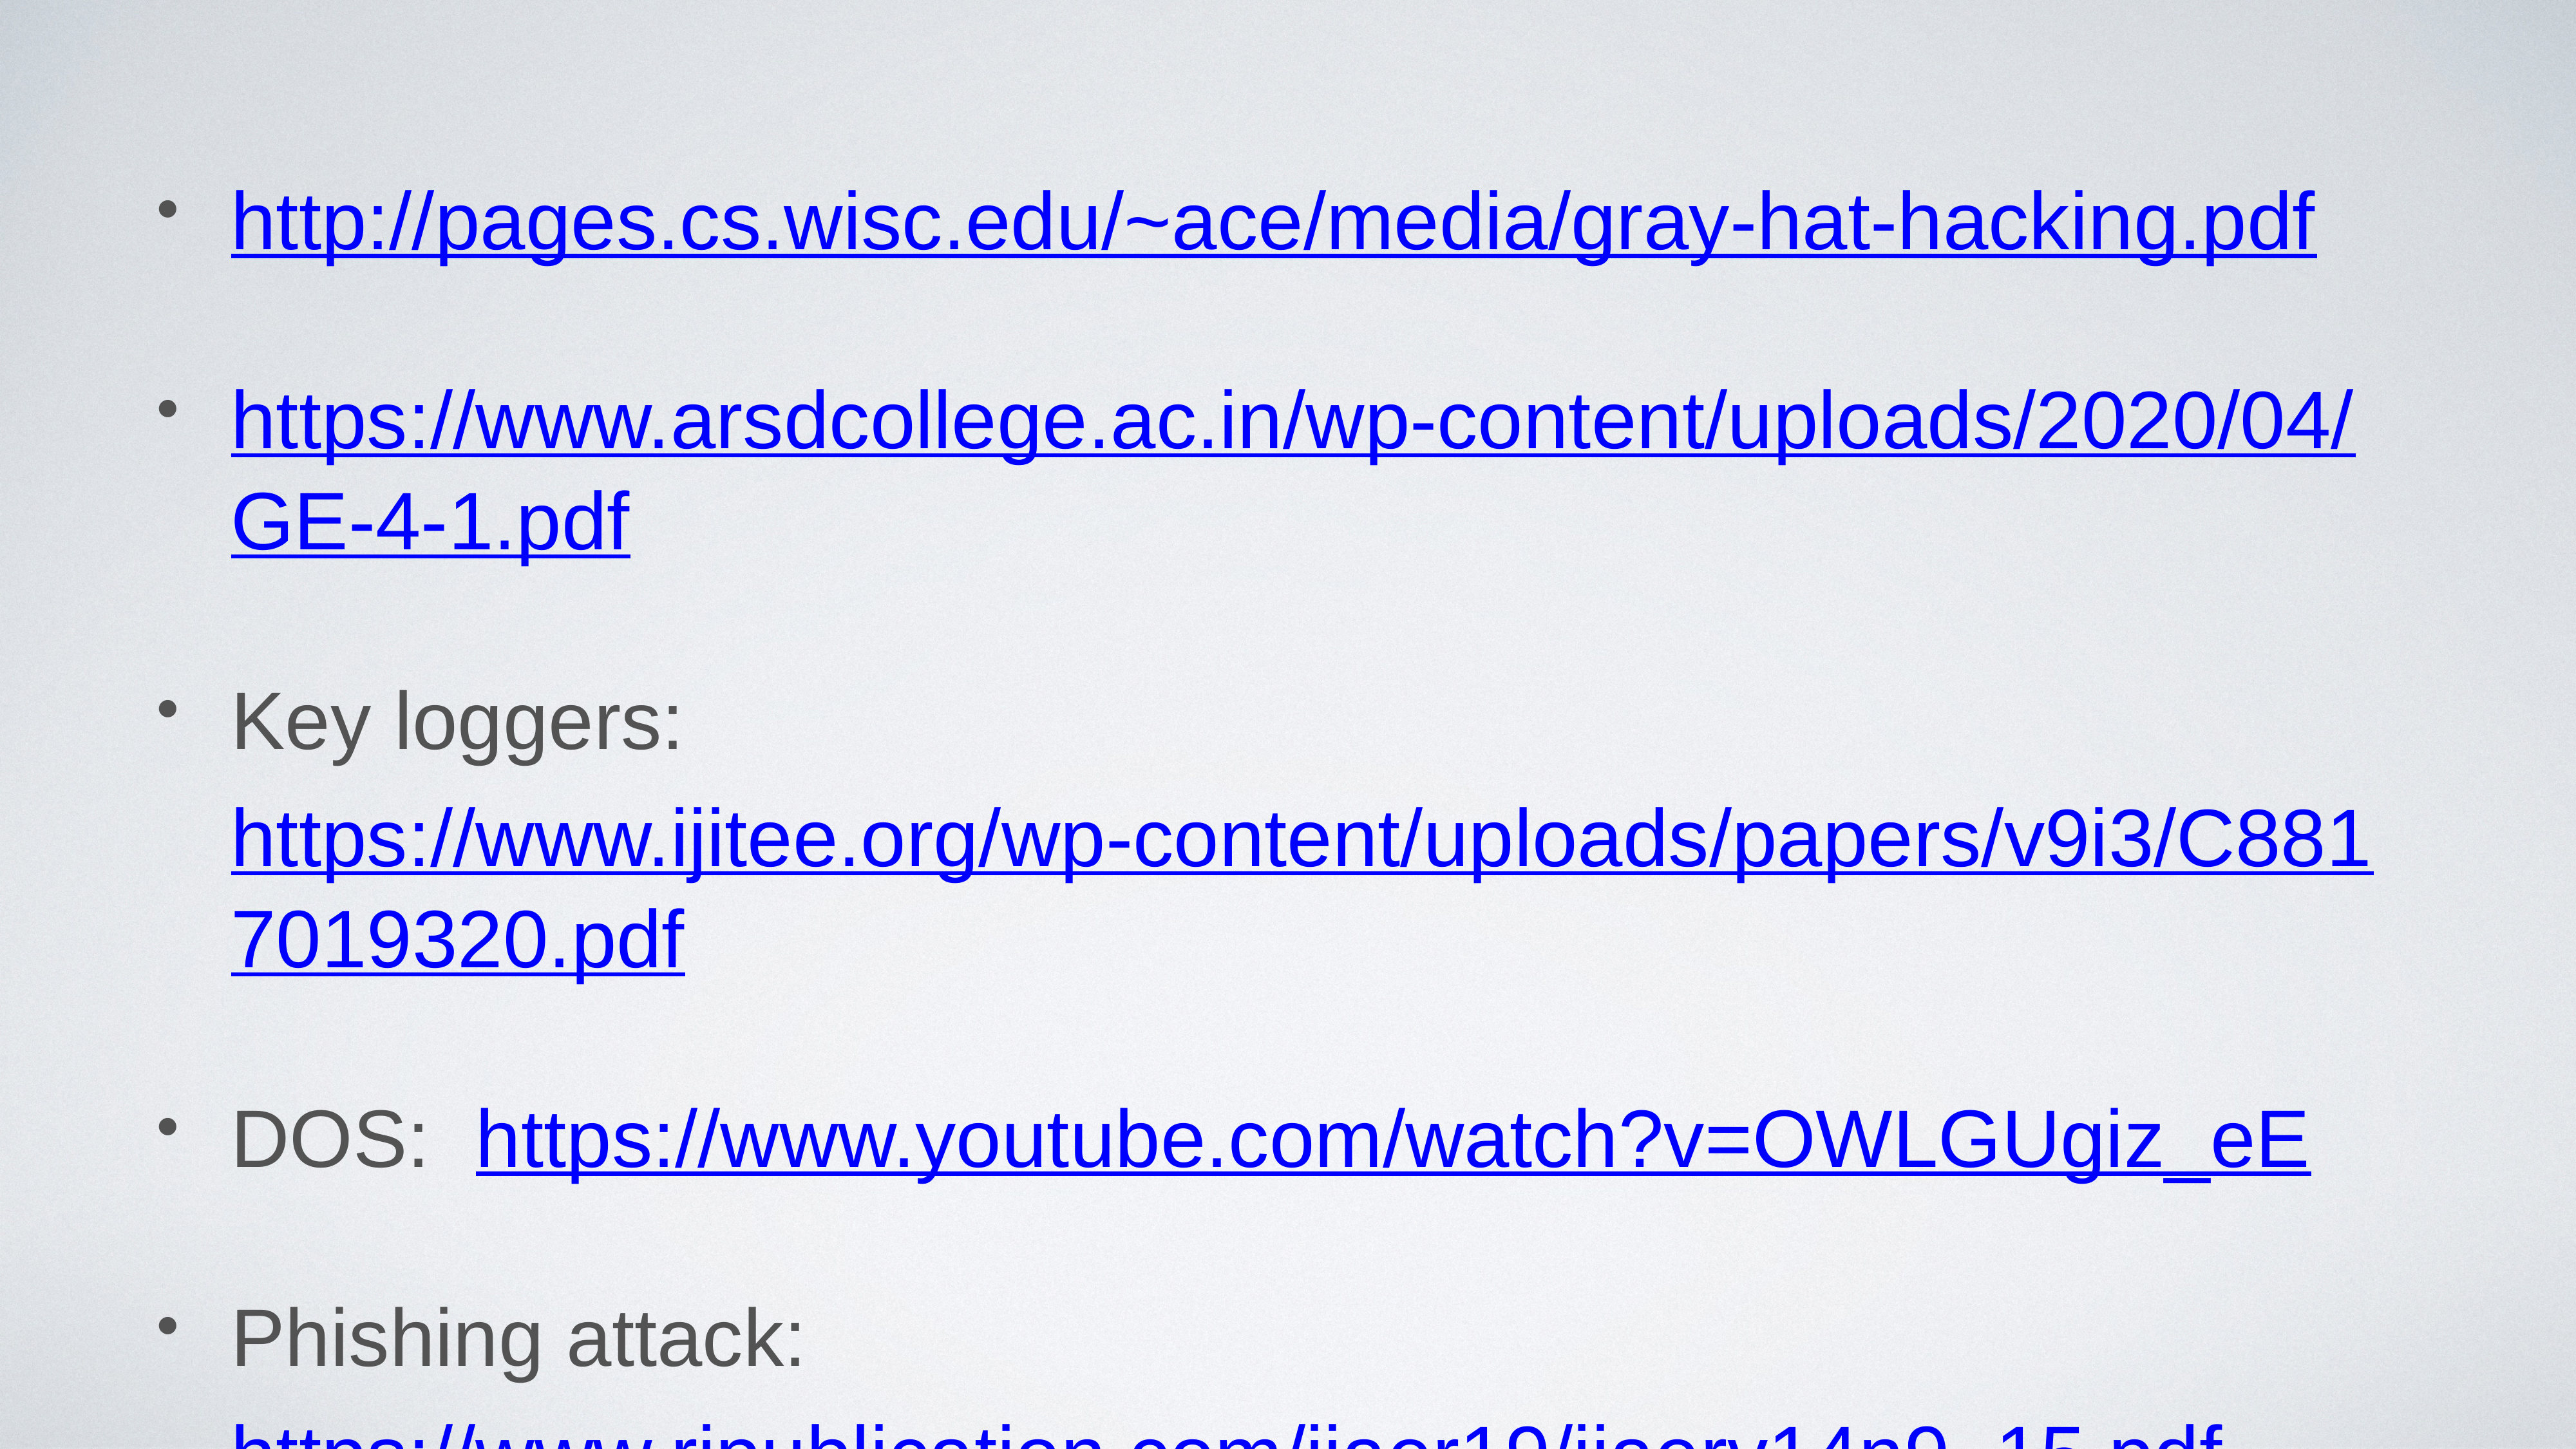

http://pages.cs.wisc.edu/~ace/media/gray-hat-hacking.pdf
https://www.arsdcollege.ac.in/wp-content/uploads/2020/04/GE-4-1.pdf
Key loggers:  https://www.ijitee.org/wp-content/uploads/papers/v9i3/C8817019320.pdf
DOS:  https://www.youtube.com/watch?v=OWLGUgiz_eE
Phishing attack:  https://www.ripublication.com/ijaer19/ijaerv14n9_15.pdf